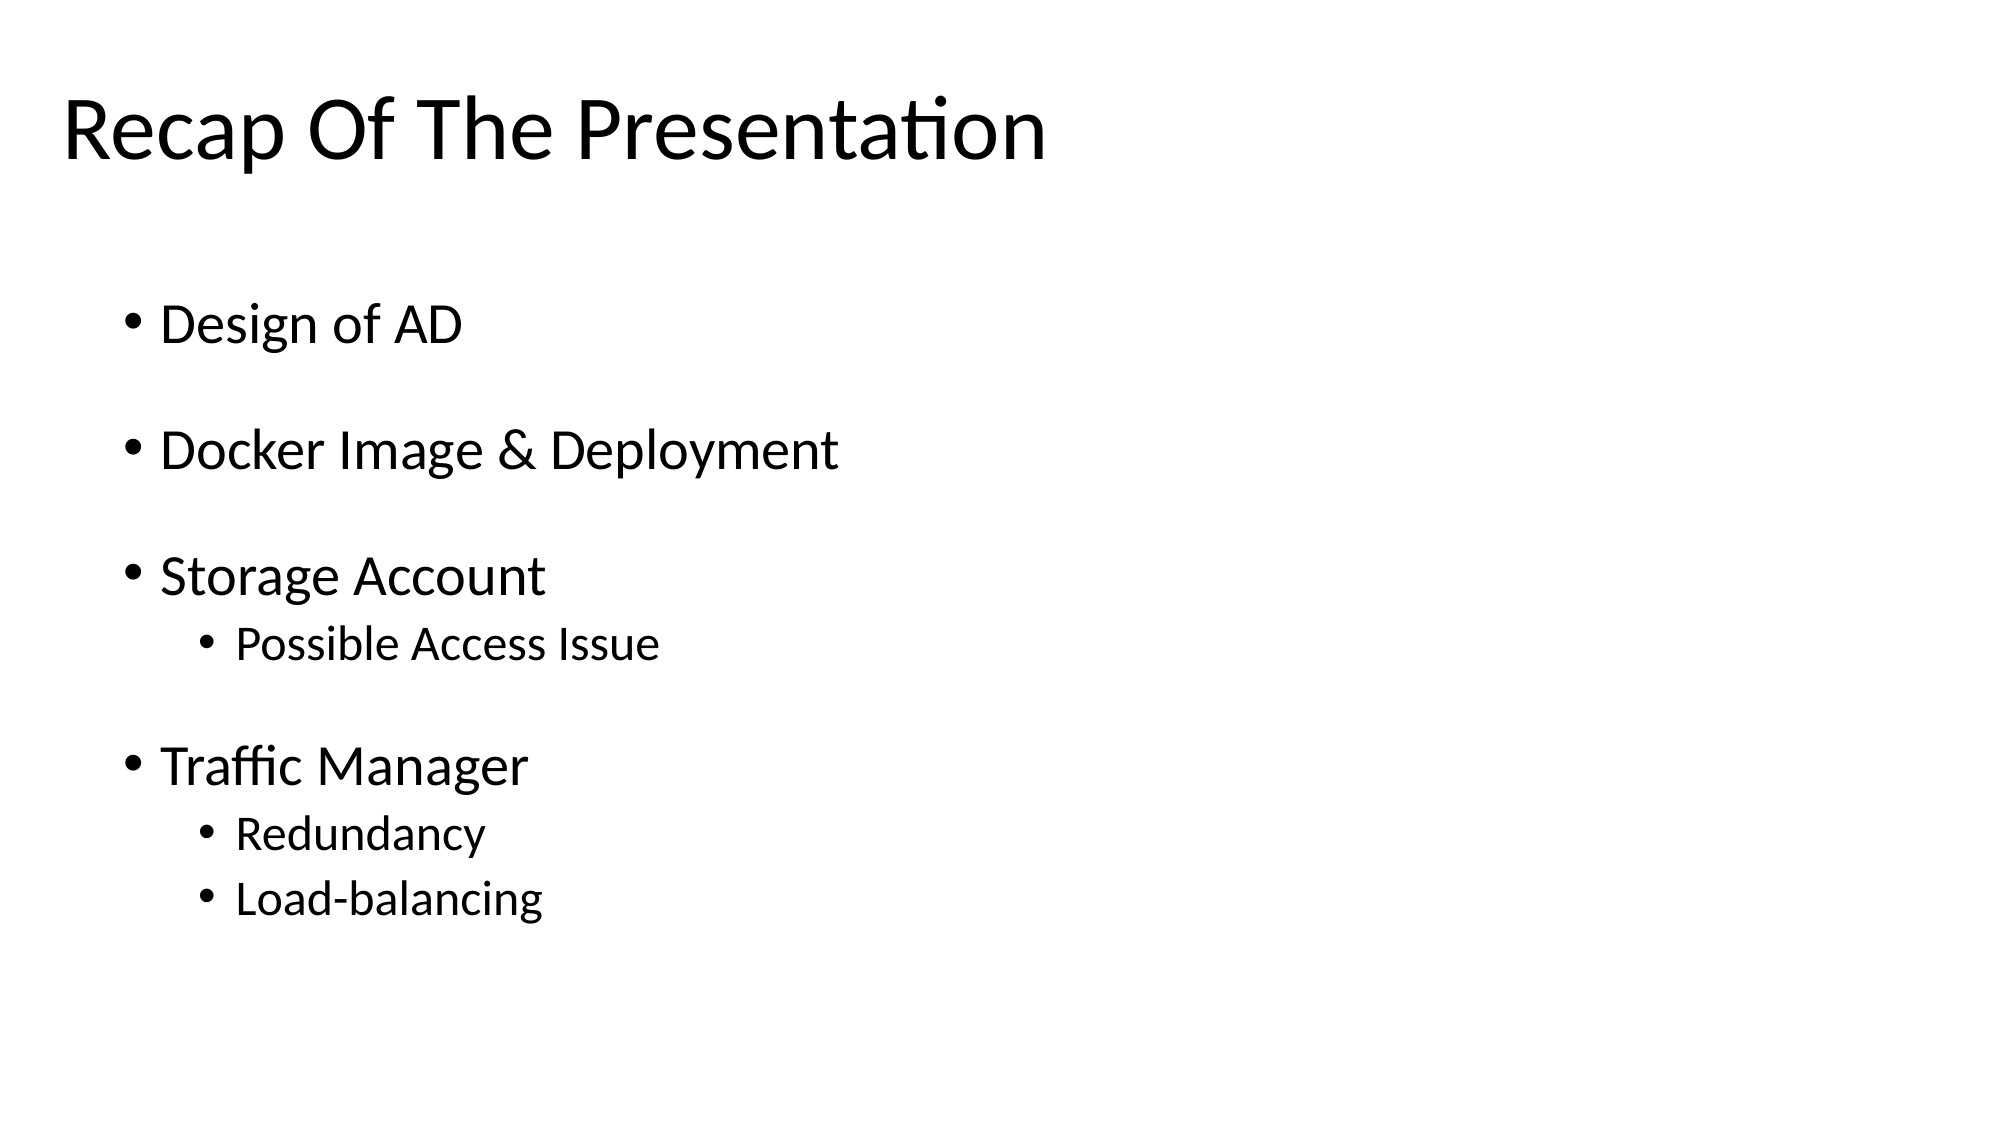

# Recap Of The Presentation
Design of AD
Docker Image & Deployment
Storage Account
Possible Access Issue
Traffic Manager
Redundancy
Load-balancing